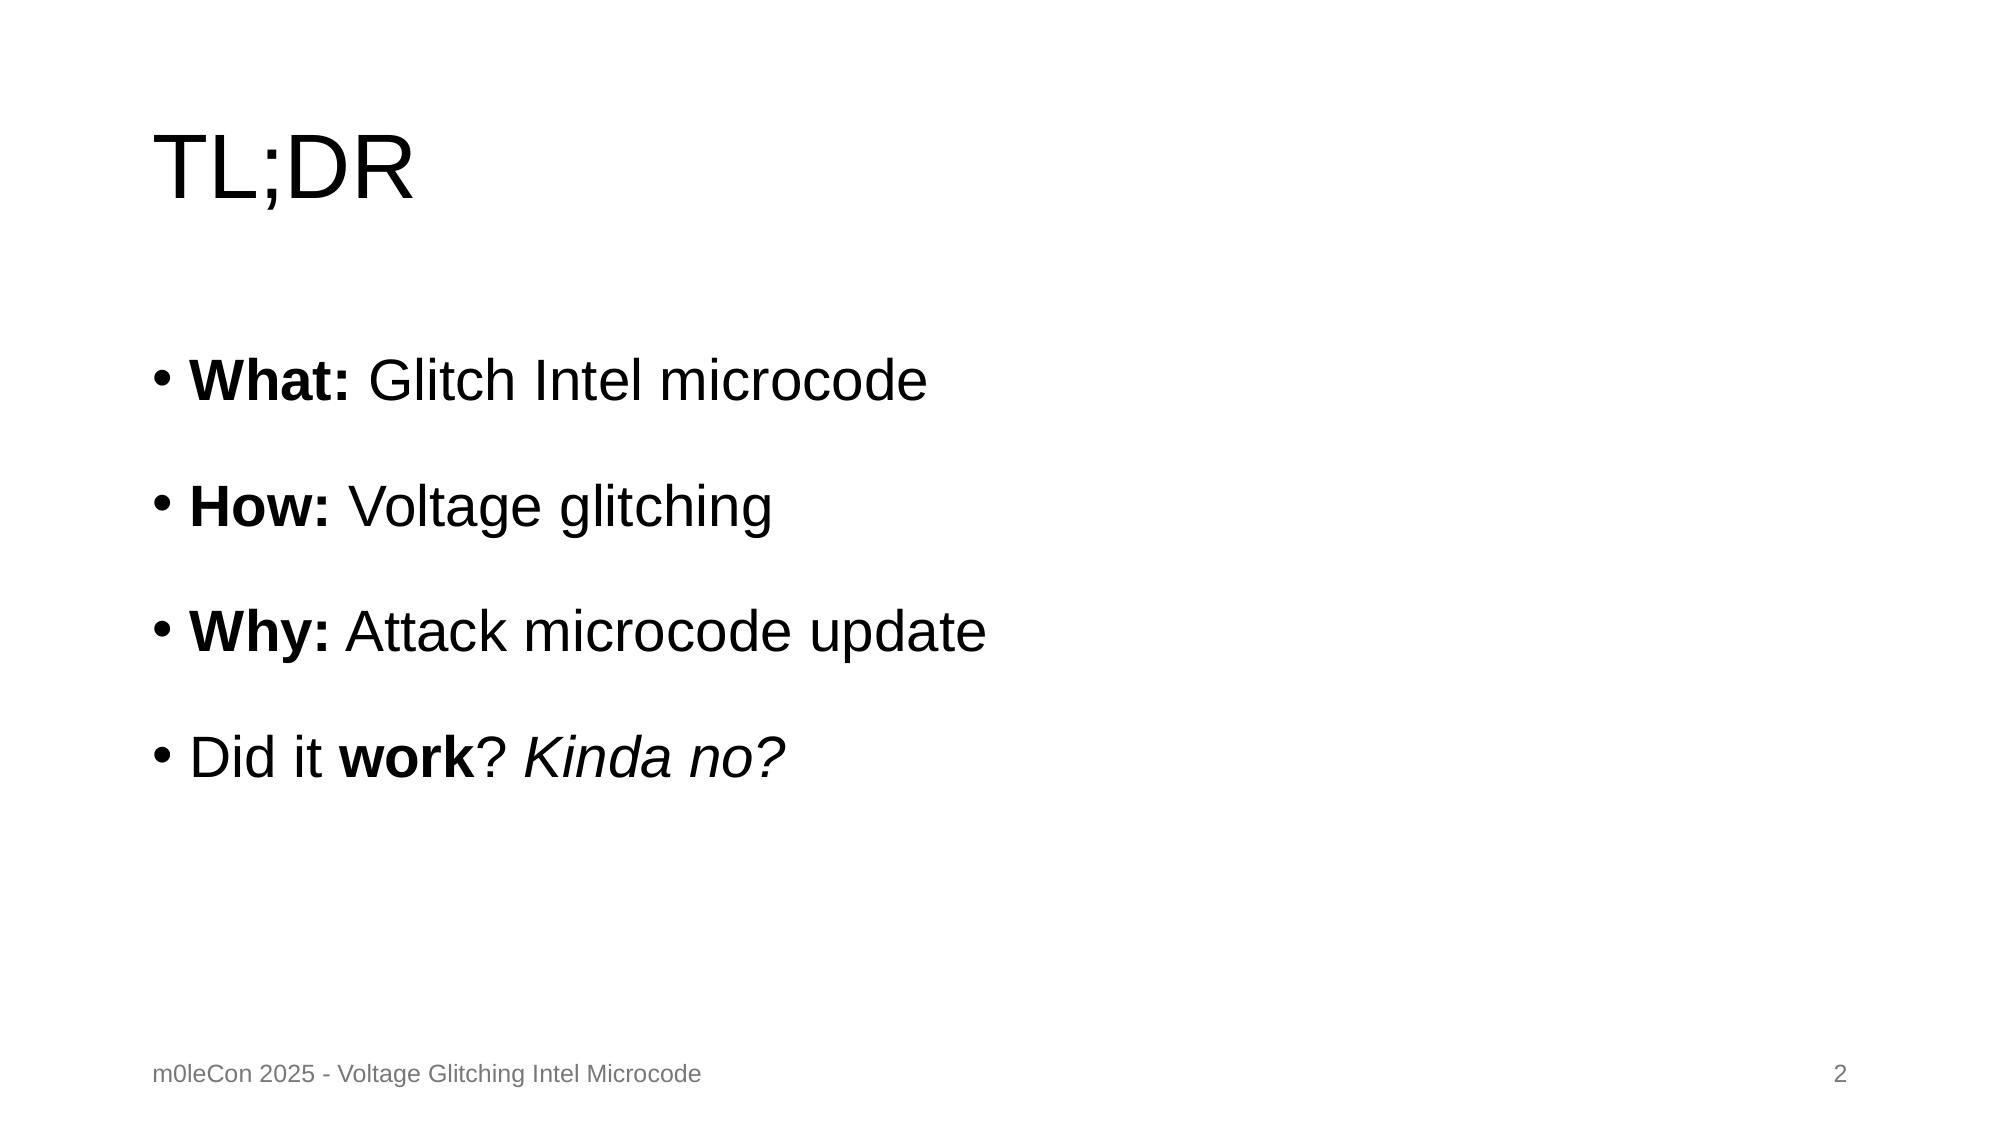

# TL;DR
What: Glitch Intel microcode
How: Voltage glitching
Why: Attack microcode update
Did it work? Kinda no?
m0leCon 2025 - Voltage Glitching Intel Microcode
2